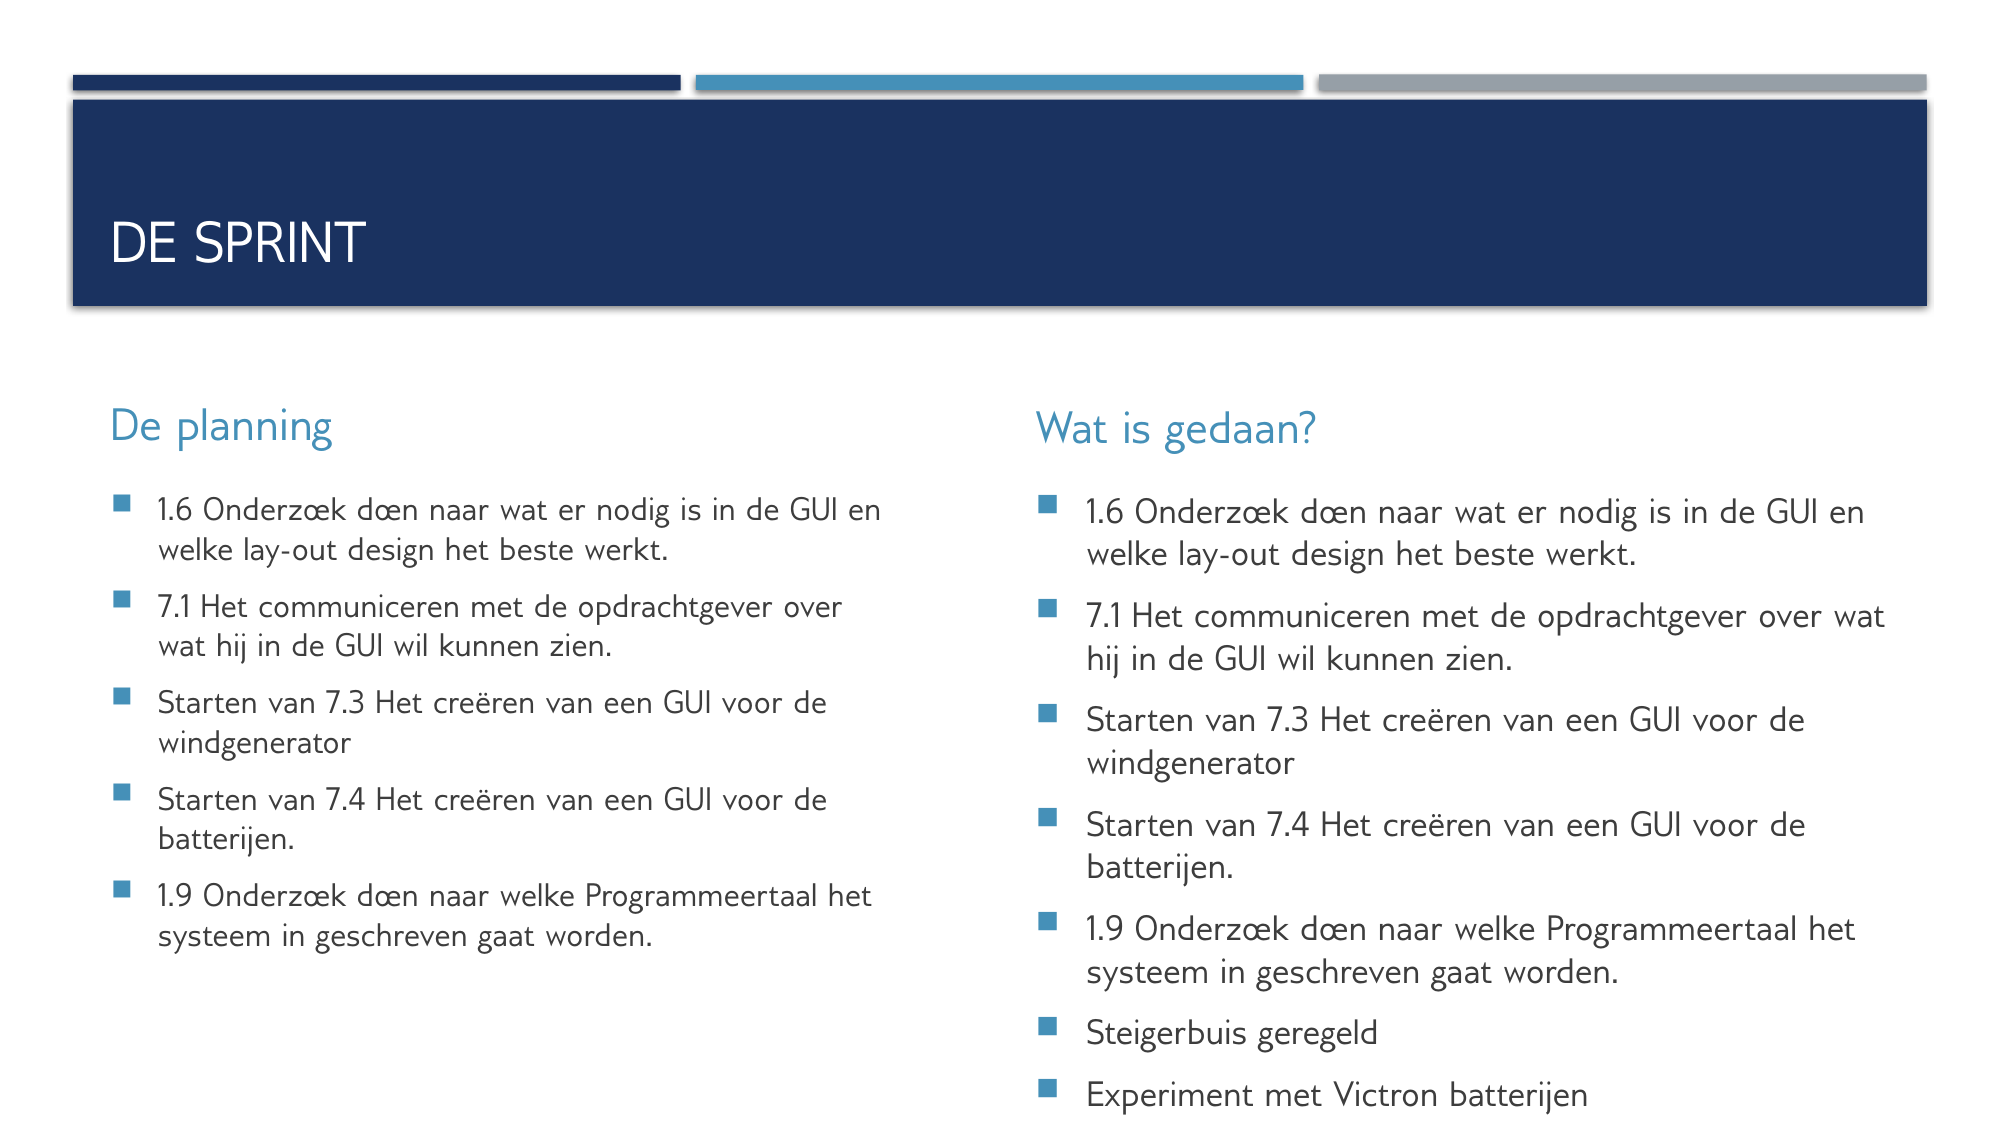

# De sprint
De planning
Wat is gedaan?
1.6 Onderzoek doen naar wat er nodig is in de GUI en welke lay-out design het beste werkt.
7.1 Het communiceren met de opdrachtgever over wat hij in de GUI wil kunnen zien.
Starten van 7.3 Het creëren van een GUI voor de windgenerator
Starten van 7.4 Het creëren van een GUI voor de batterijen.
1.9 Onderzoek doen naar welke Programmeertaal het systeem in geschreven gaat worden.
1.6 Onderzoek doen naar wat er nodig is in de GUI en welke lay-out design het beste werkt.
7.1 Het communiceren met de opdrachtgever over wat hij in de GUI wil kunnen zien.
Starten van 7.3 Het creëren van een GUI voor de windgenerator
Starten van 7.4 Het creëren van een GUI voor de batterijen.
1.9 Onderzoek doen naar welke Programmeertaal het systeem in geschreven gaat worden.
Steigerbuis geregeld
Experiment met Victron batterijen